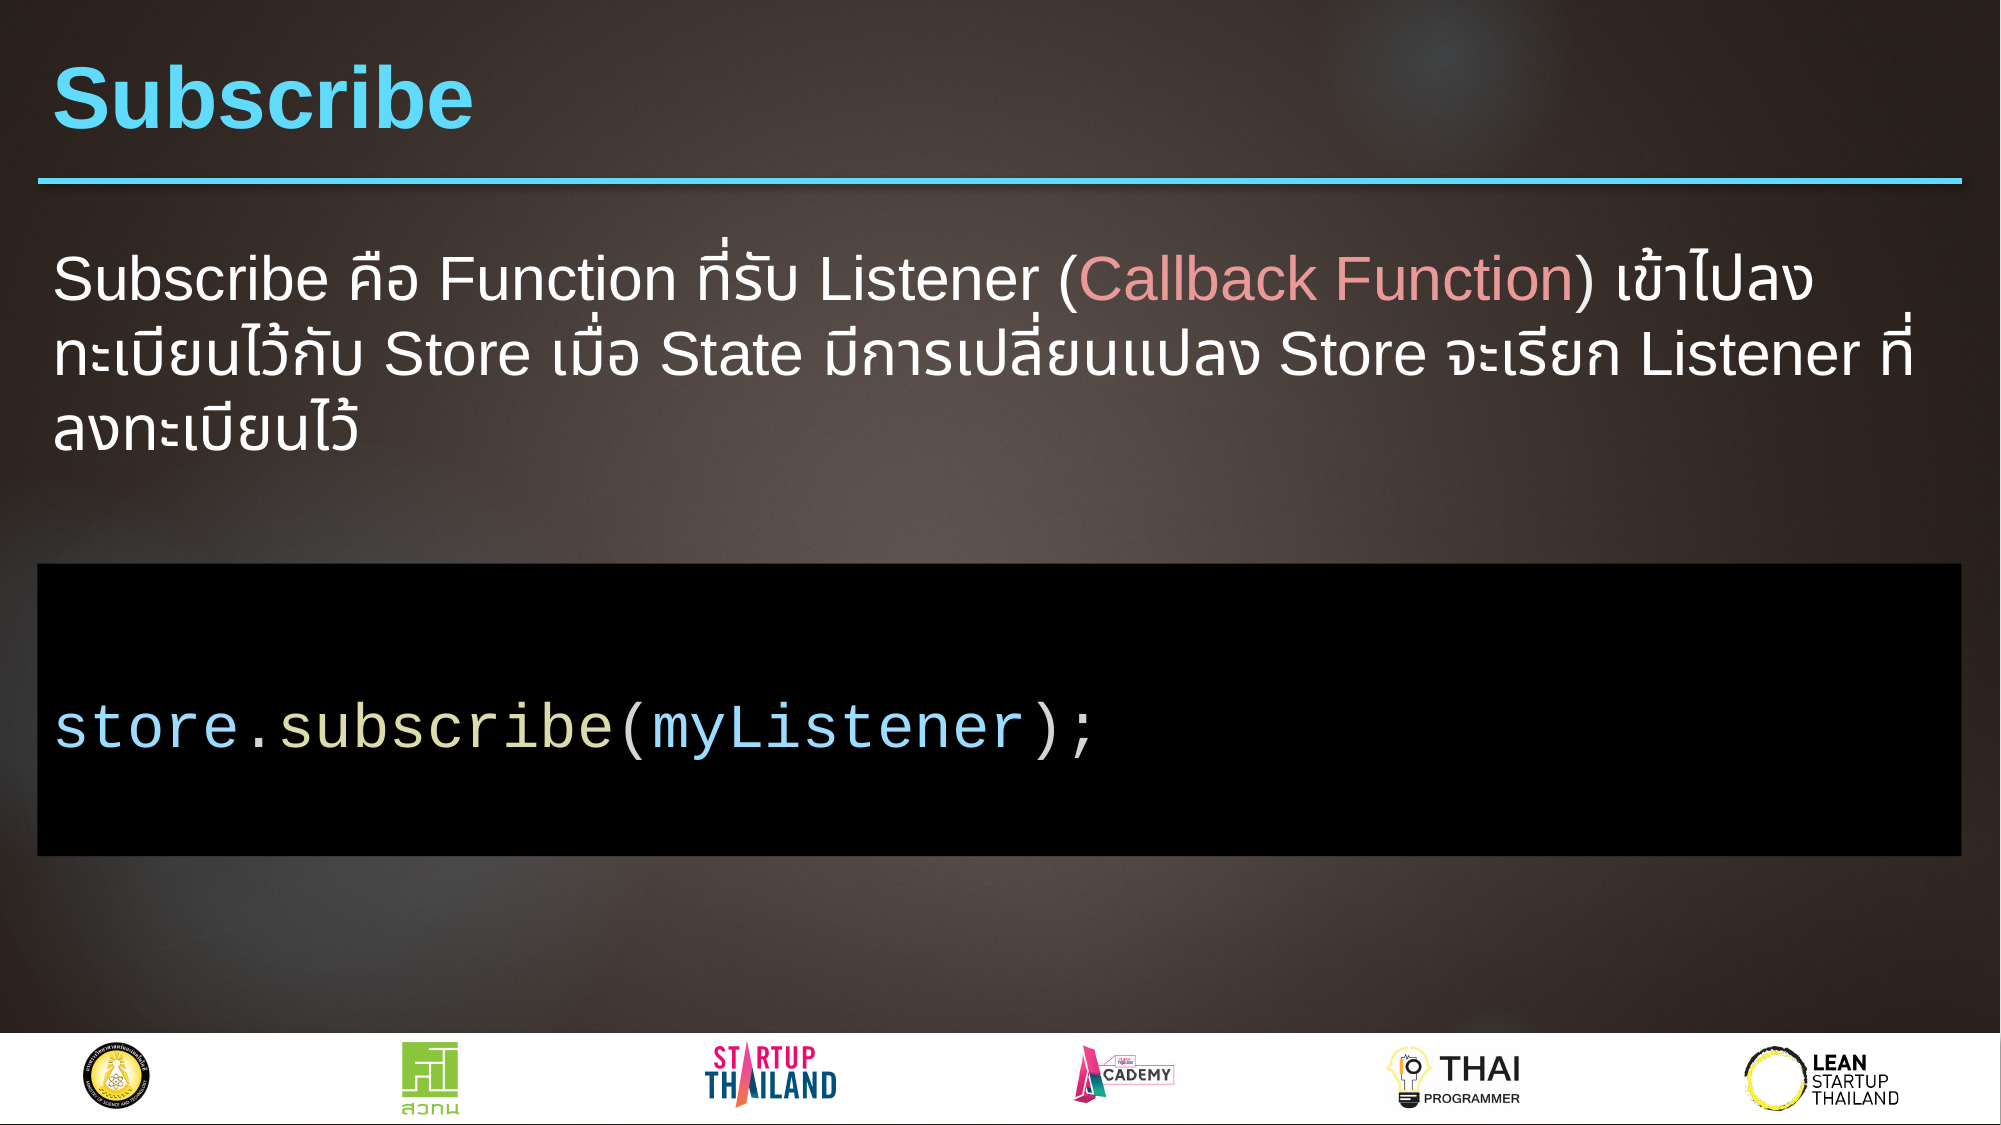

# Subscribe
Subscribe คือ Function ที่รับ Listener (Callback Function) เข้าไปลงทะเบียนไว้กับ Store เมื่อ State มีการเปลี่ยนแปลง Store จะเรียก Listener ที่ลงทะเบียนไว้
store.subscribe(myListener);